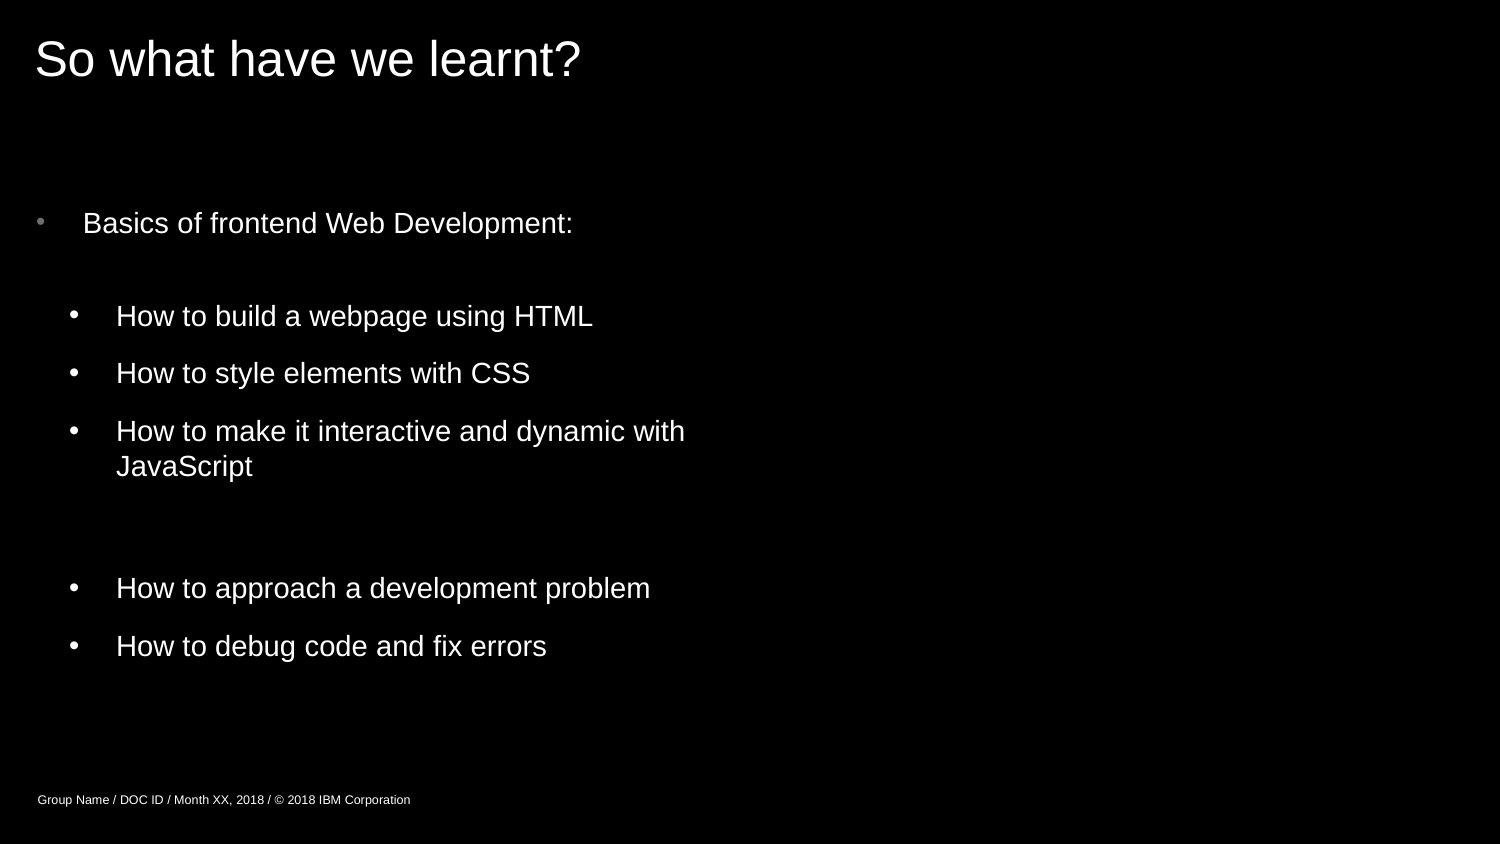

# So what have we learnt?
Basics of frontend Web Development:

How to build a webpage using HTML
How to style elements with CSS
How to make it interactive and dynamic with JavaScript

How to approach a development problem
How to debug code and fix errors

Group Name / DOC ID / Month XX, 2018 / © 2018 IBM Corporation